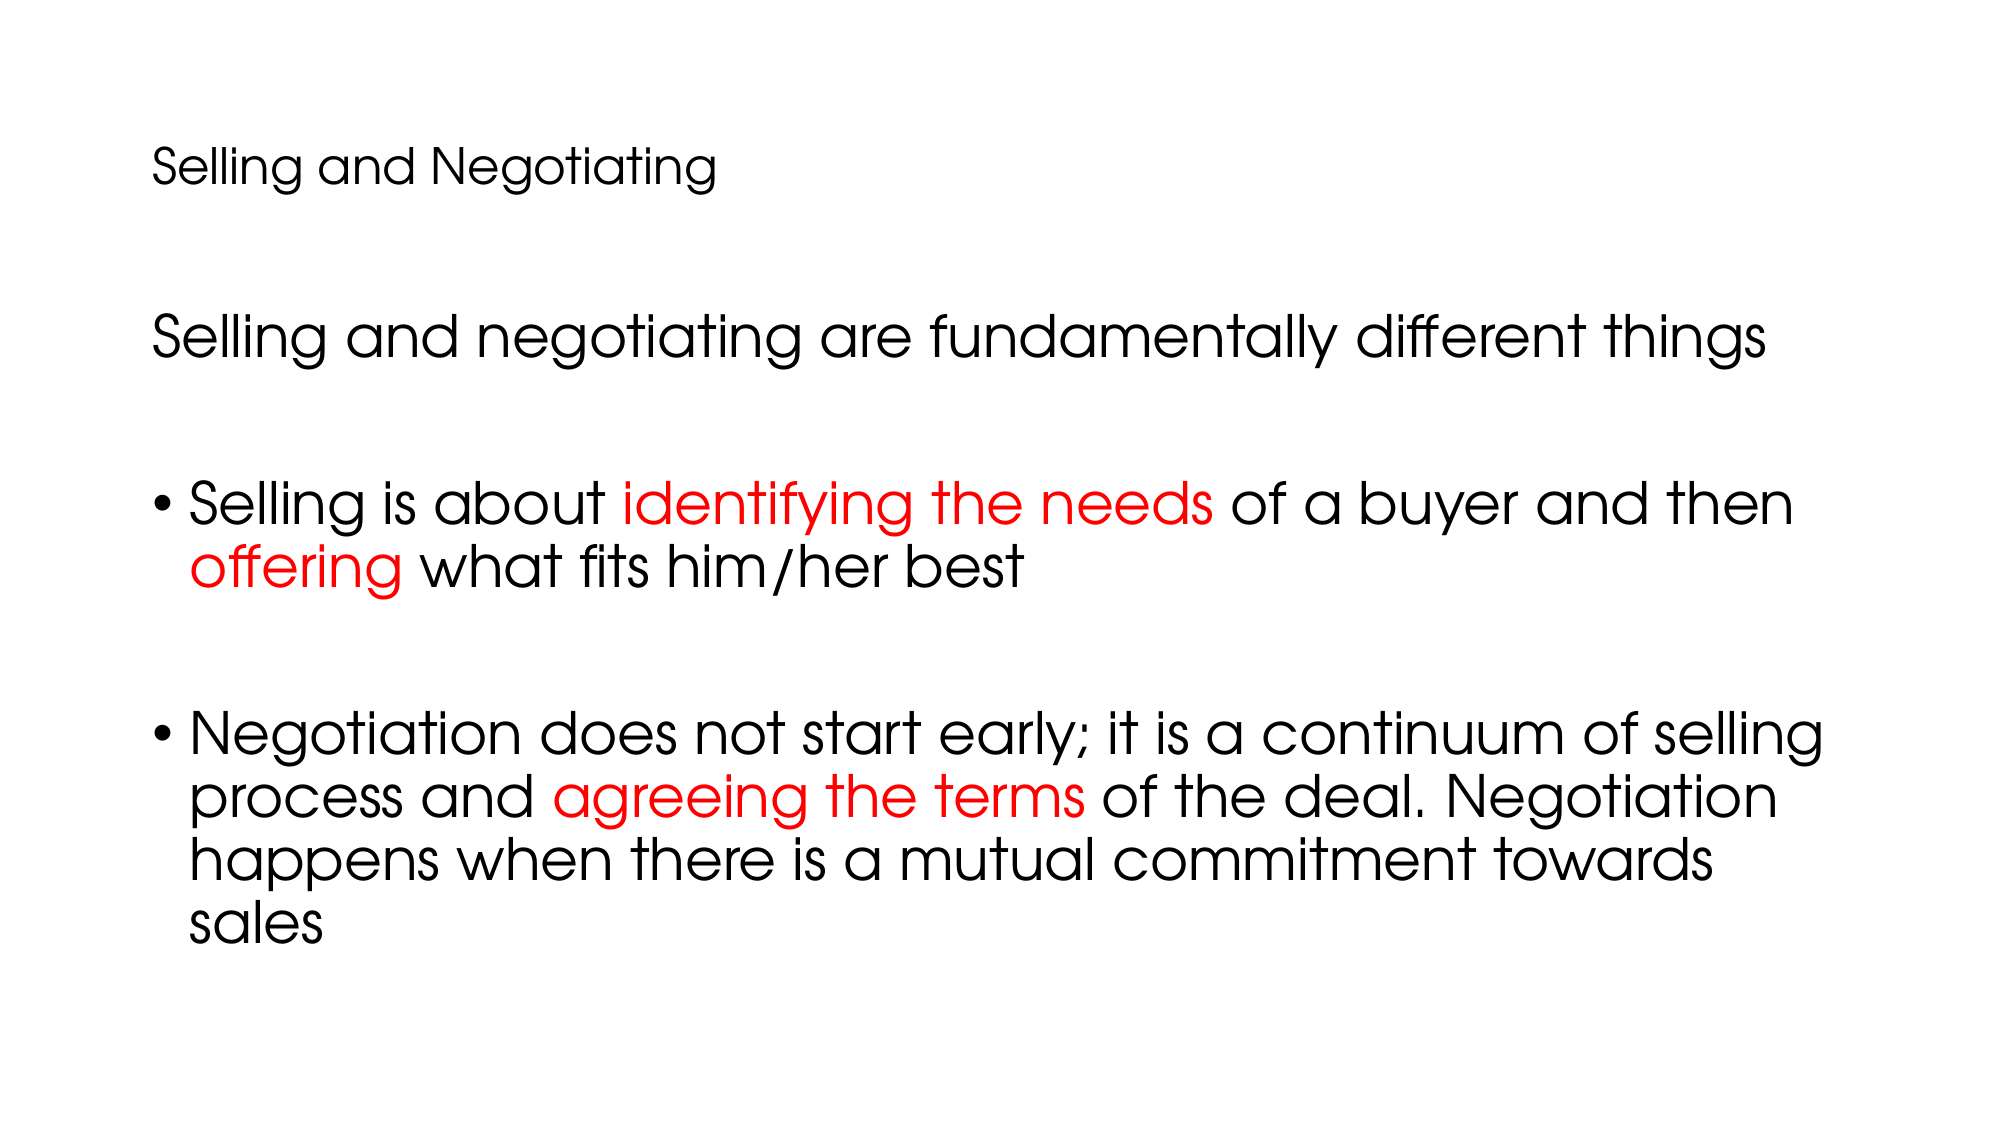

# Selling and Negotiating
Selling and negotiating are fundamentally different things

Selling is about identifying the needs of a buyer and then offering what fits him/her best

Negotiation does not start early; it is a continuum of selling process and agreeing the terms of the deal. Negotiation happens when there is a mutual commitment towards sales